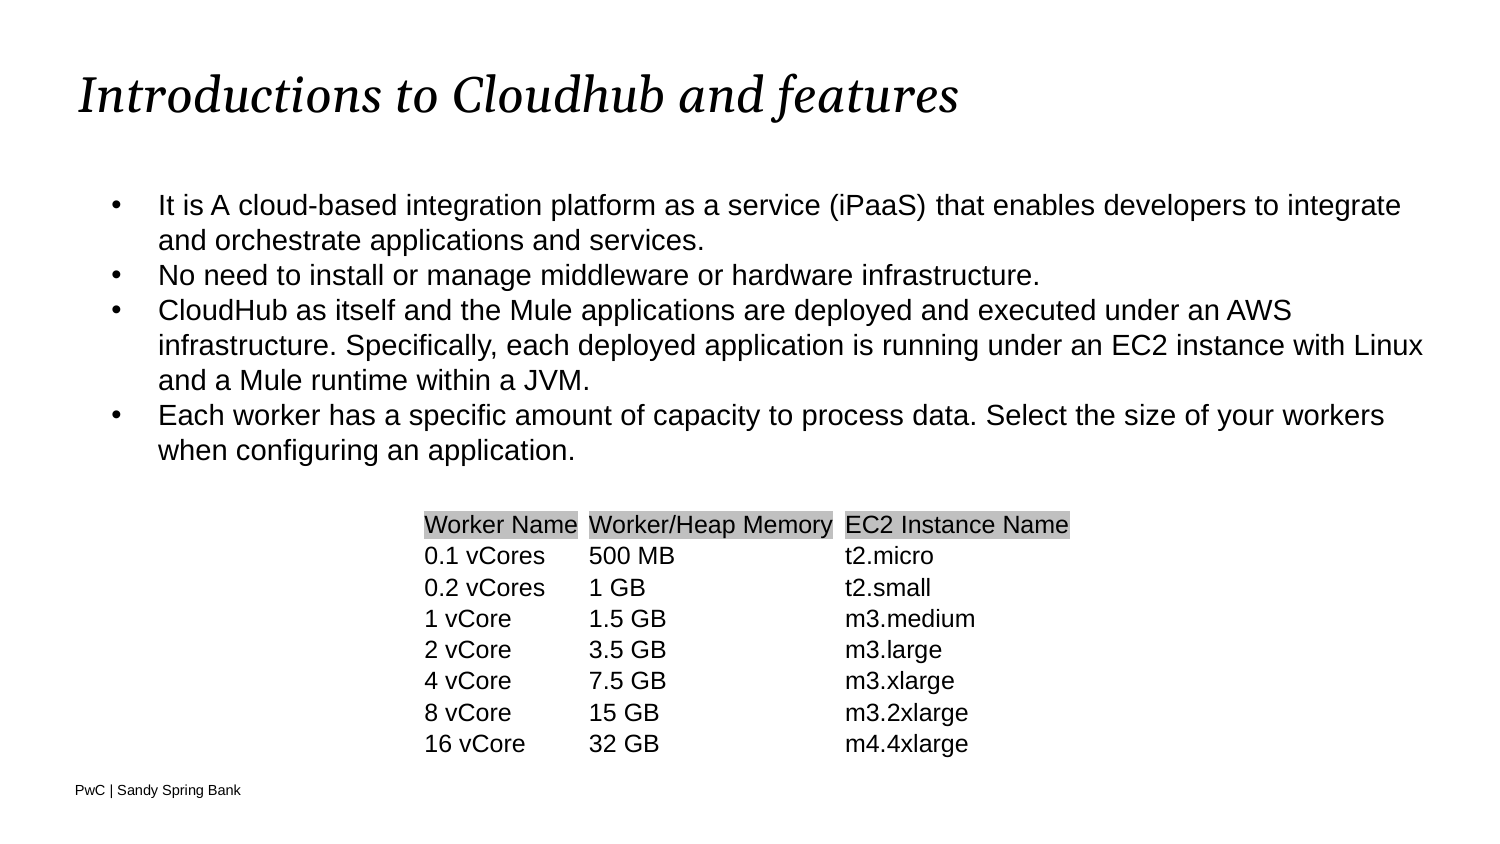

# Introductions to Cloudhub and features
It is A cloud-based integration platform as a service (iPaaS) that enables developers to integrate and orchestrate applications and services.
No need to install or manage middleware or hardware infrastructure.
CloudHub as itself and the Mule applications are deployed and executed under an AWS infrastructure. Specifically, each deployed application is running under an EC2 instance with Linux and a Mule runtime within a JVM.
Each worker has a specific amount of capacity to process data. Select the size of your workers when configuring an application.
| Worker Name | Worker/Heap Memory | EC2 Instance Name |
| --- | --- | --- |
| 0.1 vCores | 500 MB | t2.micro |
| 0.2 vCores | 1 GB | t2.small |
| 1 vCore | 1.5 GB | m3.medium |
| 2 vCore | 3.5 GB | m3.large |
| 4 vCore | 7.5 GB | m3.xlarge |
| 8 vCore | 15 GB | m3.2xlarge |
| 16 vCore | 32 GB | m4.4xlarge |